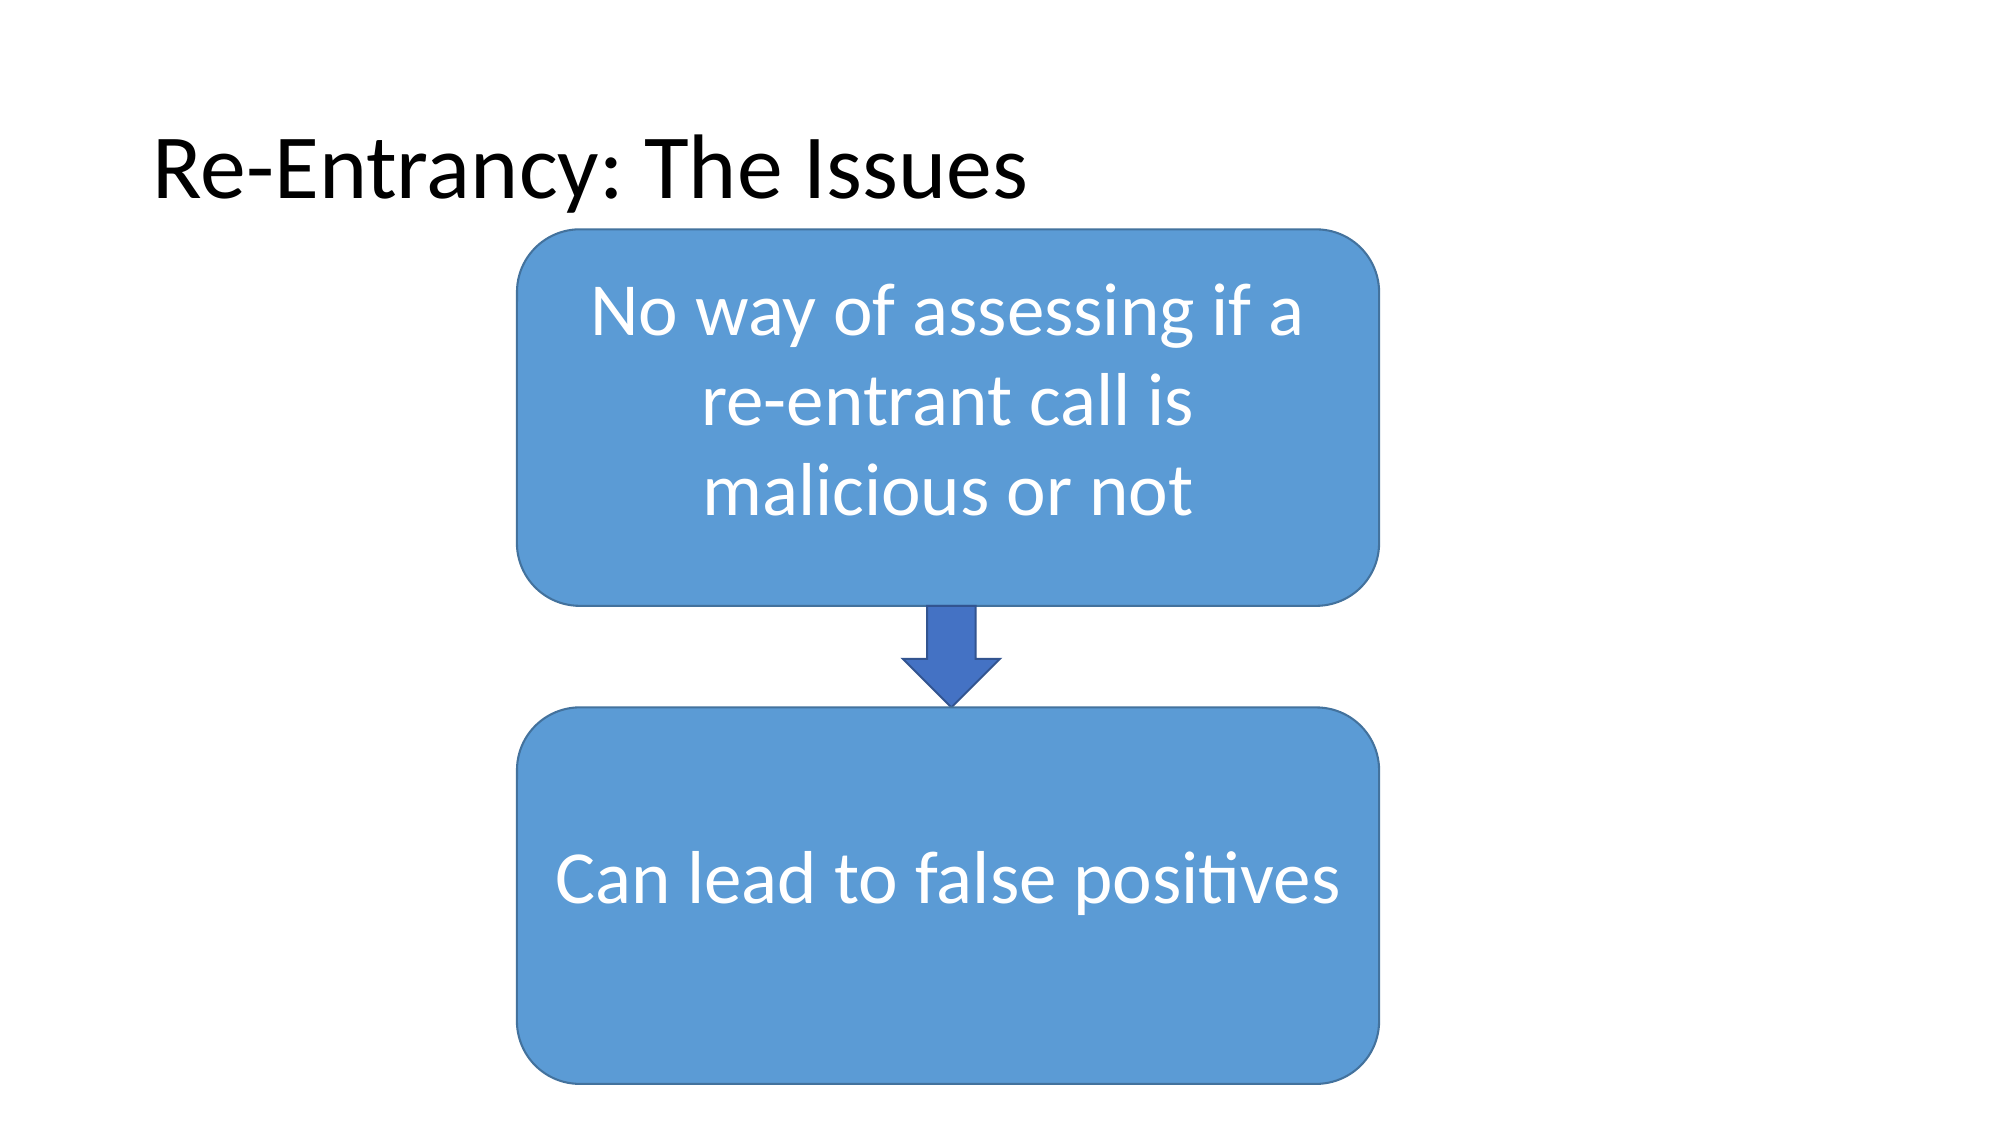

# Re-Entrancy: The Issues
No way of assessing if a re-entrant call is malicious or not

Can lead to false positives